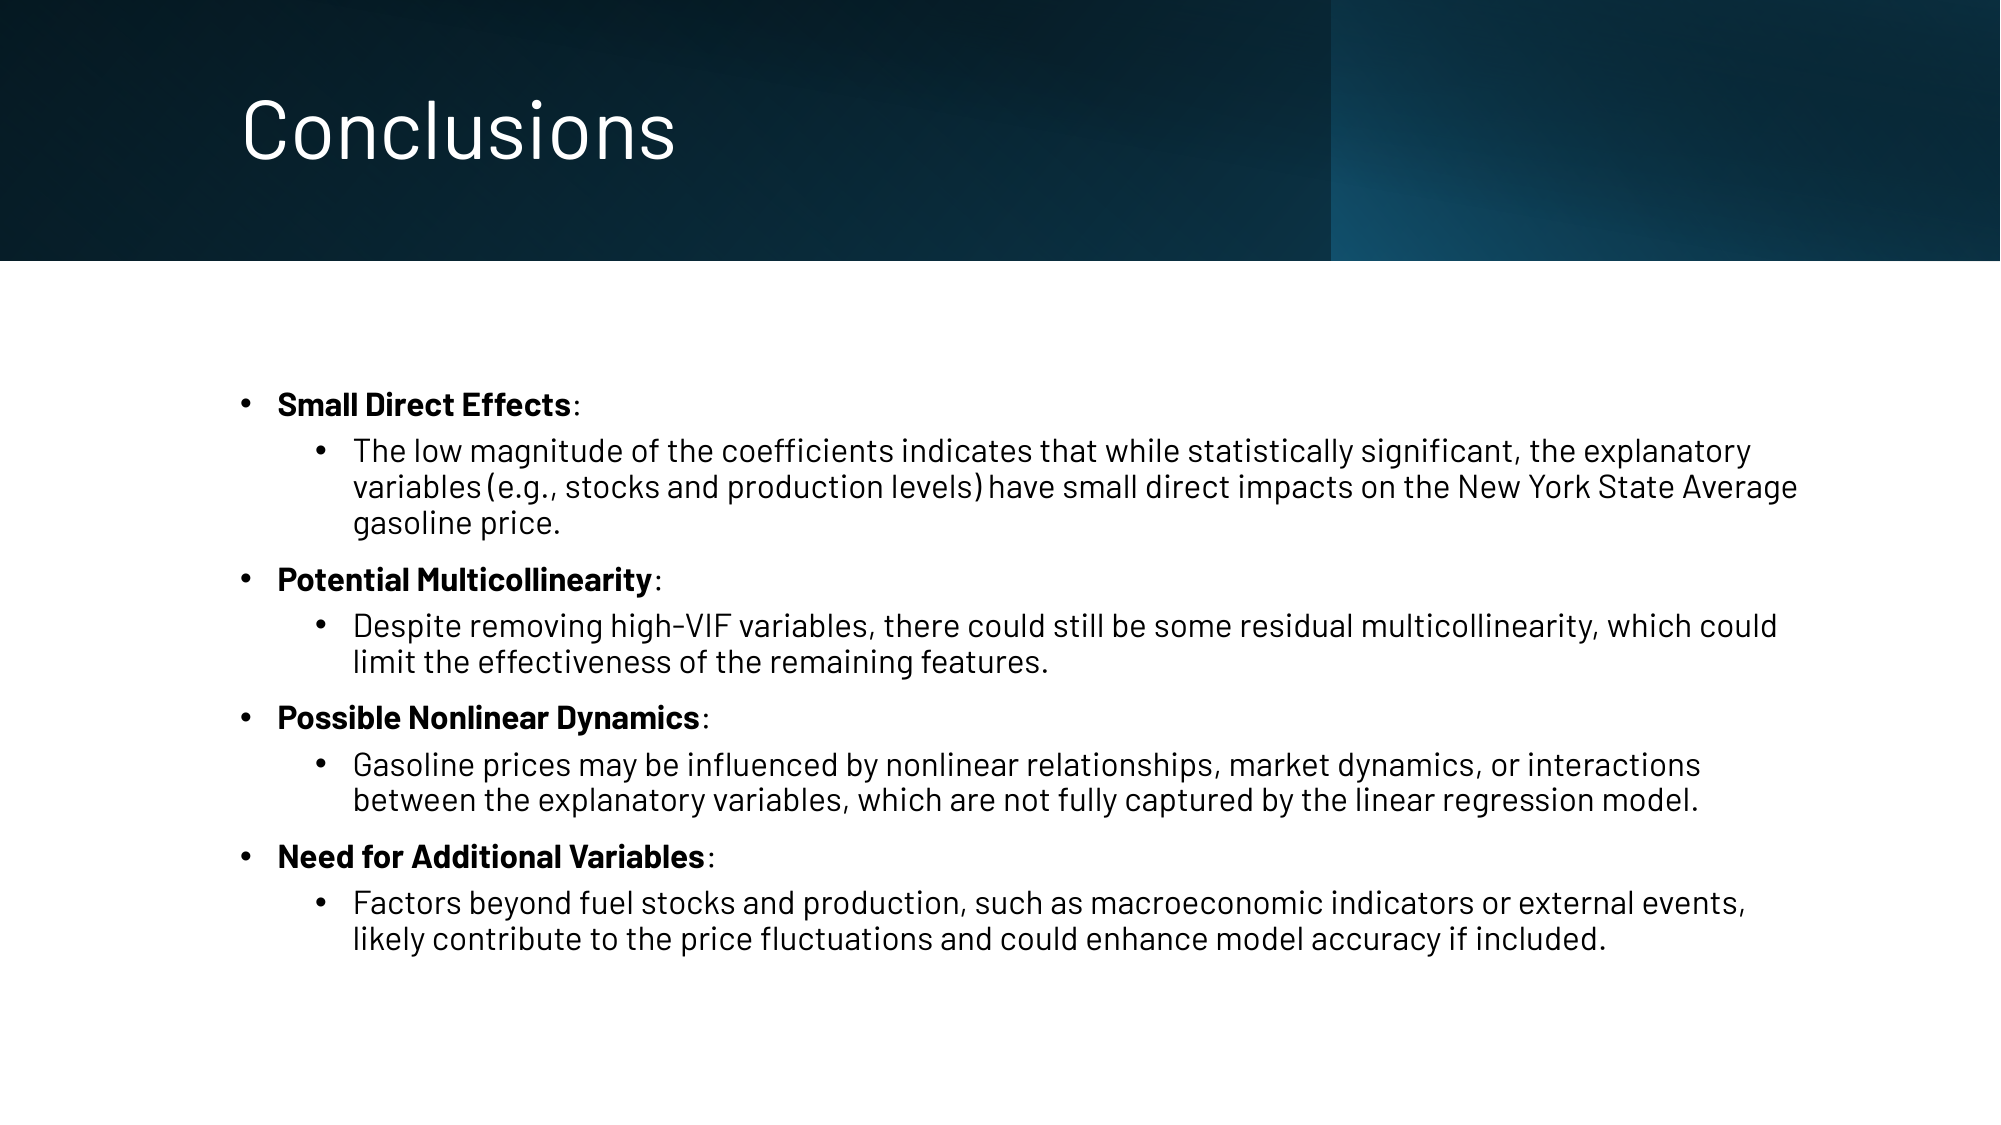

# Conclusions
Small Direct Effects:
The low magnitude of the coefficients indicates that while statistically significant, the explanatory variables (e.g., stocks and production levels) have small direct impacts on the New York State Average gasoline price.
Potential Multicollinearity:
Despite removing high-VIF variables, there could still be some residual multicollinearity, which could limit the effectiveness of the remaining features.
Possible Nonlinear Dynamics:
Gasoline prices may be influenced by nonlinear relationships, market dynamics, or interactions between the explanatory variables, which are not fully captured by the linear regression model.
Need for Additional Variables:
Factors beyond fuel stocks and production, such as macroeconomic indicators or external events, likely contribute to the price fluctuations and could enhance model accuracy if included.